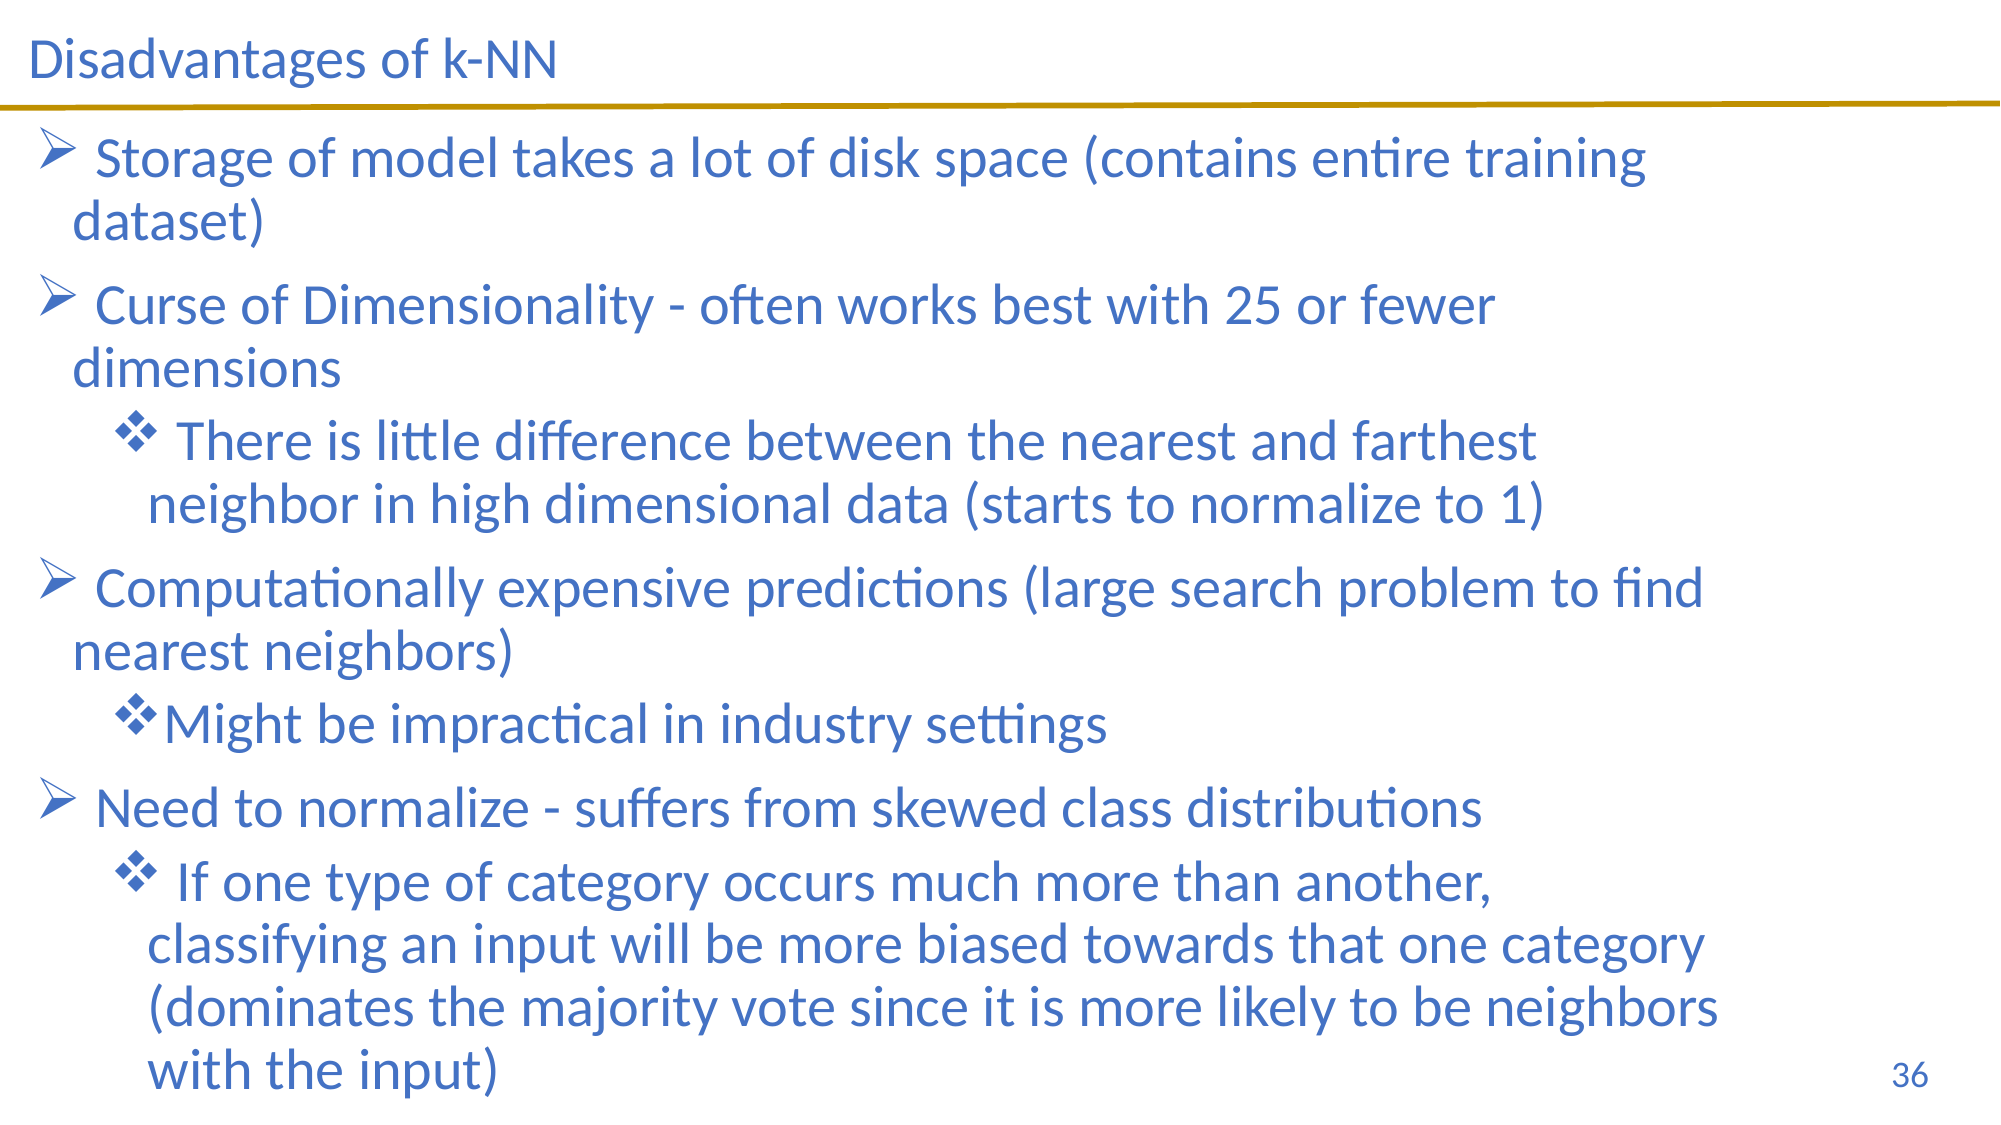

# Disadvantages of k-NN
 Storage of model takes a lot of disk space (contains entire training dataset)
 Curse of Dimensionality - often works best with 25 or fewer dimensions
 There is little difference between the nearest and farthest neighbor in high dimensional data (starts to normalize to 1)
 Computationally expensive predictions (large search problem to find nearest neighbors)
Might be impractical in industry settings
 Need to normalize - suffers from skewed class distributions
 If one type of category occurs much more than another, classifying an input will be more biased towards that one category (dominates the majority vote since it is more likely to be neighbors with the input)
36